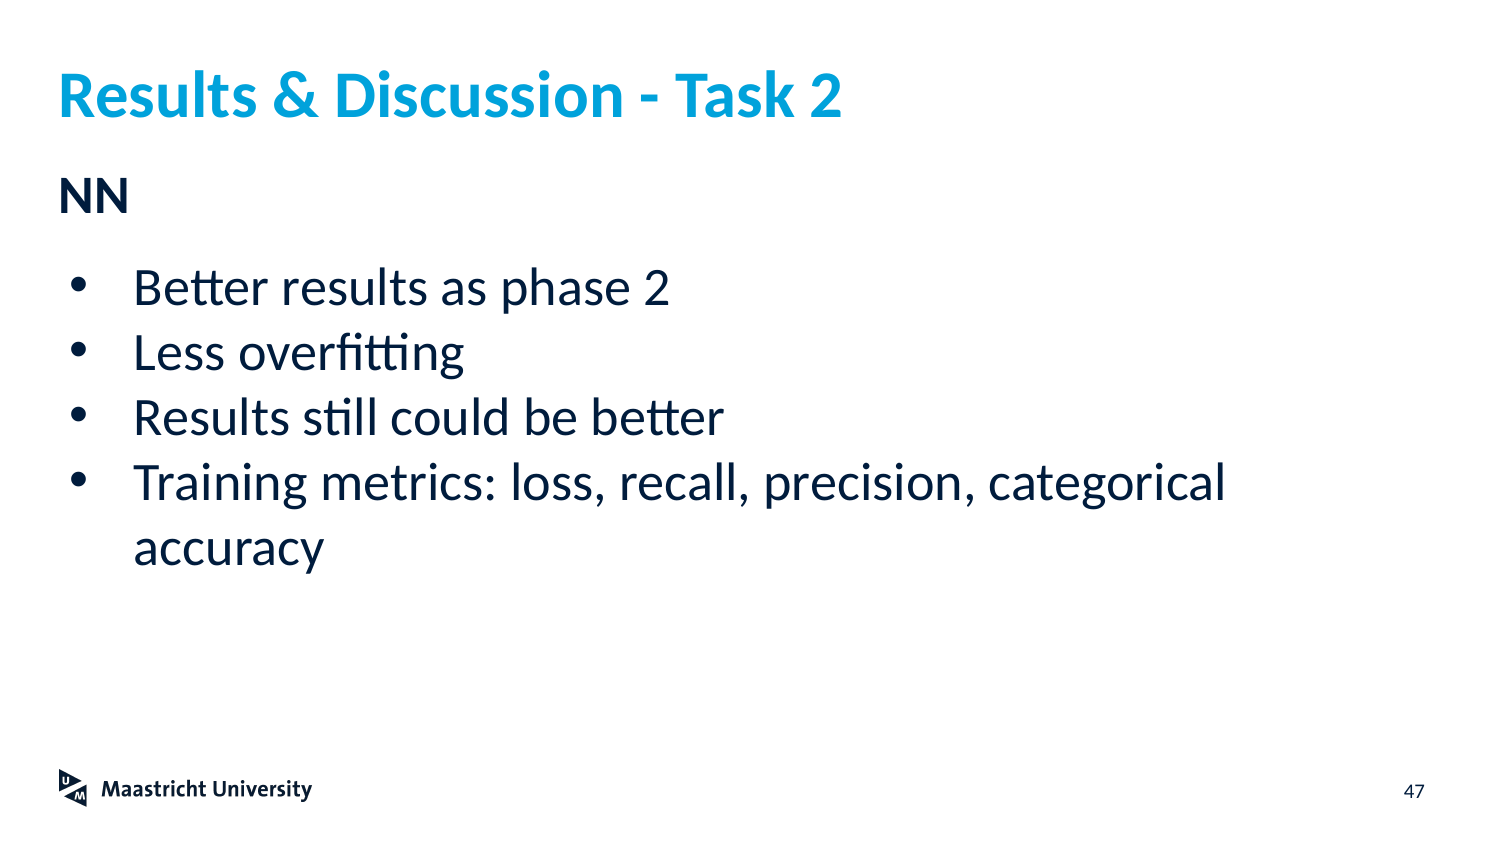

# Results & Discussion - Task 2
NN
Better results as phase 2
Less overfitting
Results still could be better
Training metrics: loss, recall, precision, categorical accuracy
47